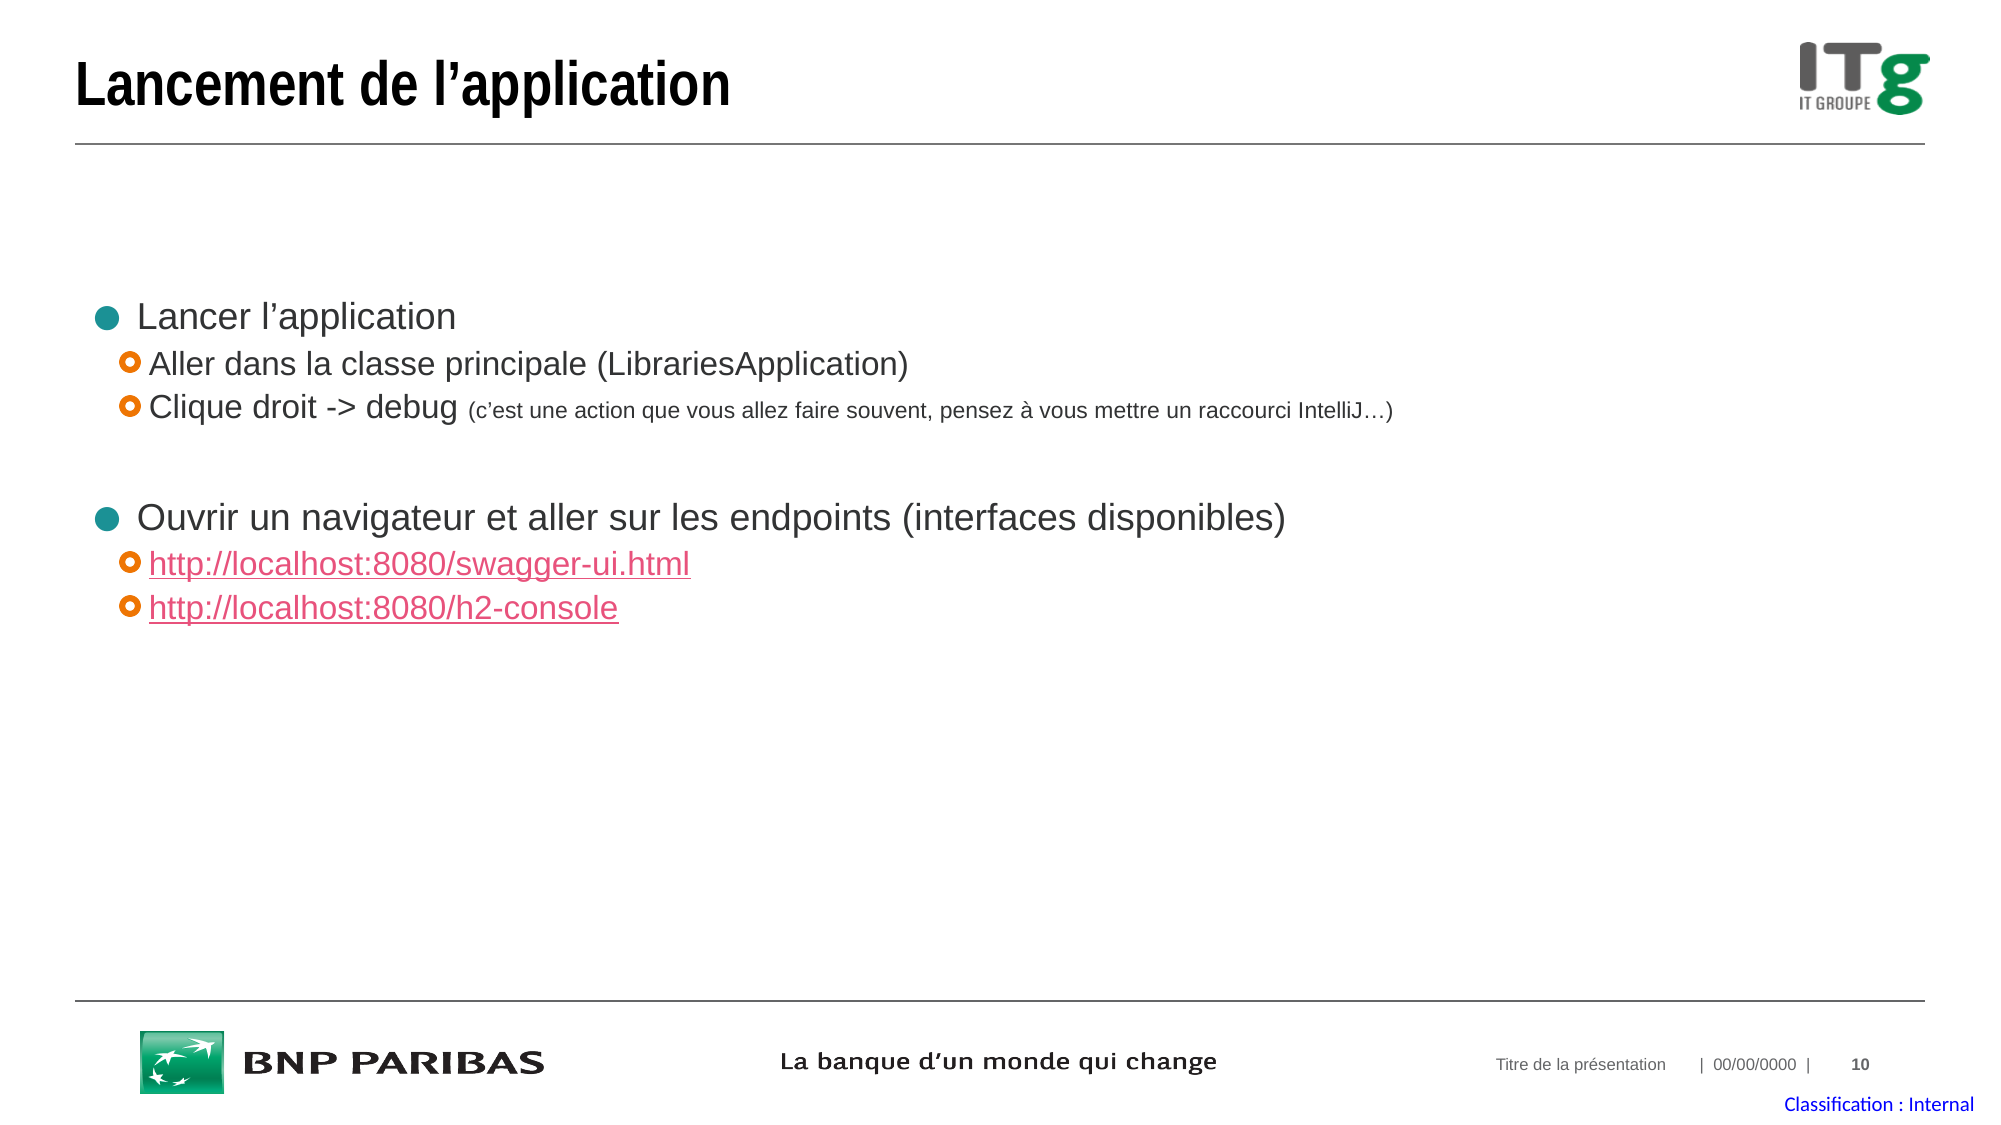

# Lancement de l’application

Lancer l’application
Aller dans la classe principale (LibrariesApplication)
Clique droit -> debug (c’est une action que vous allez faire souvent, pensez à vous mettre un raccourci IntelliJ…)

Ouvrir un navigateur et aller sur les endpoints (interfaces disponibles)
http://localhost:8080/swagger-ui.html
http://localhost:8080/h2-console

Titre de la présentation
|  00/00/0000  |
10